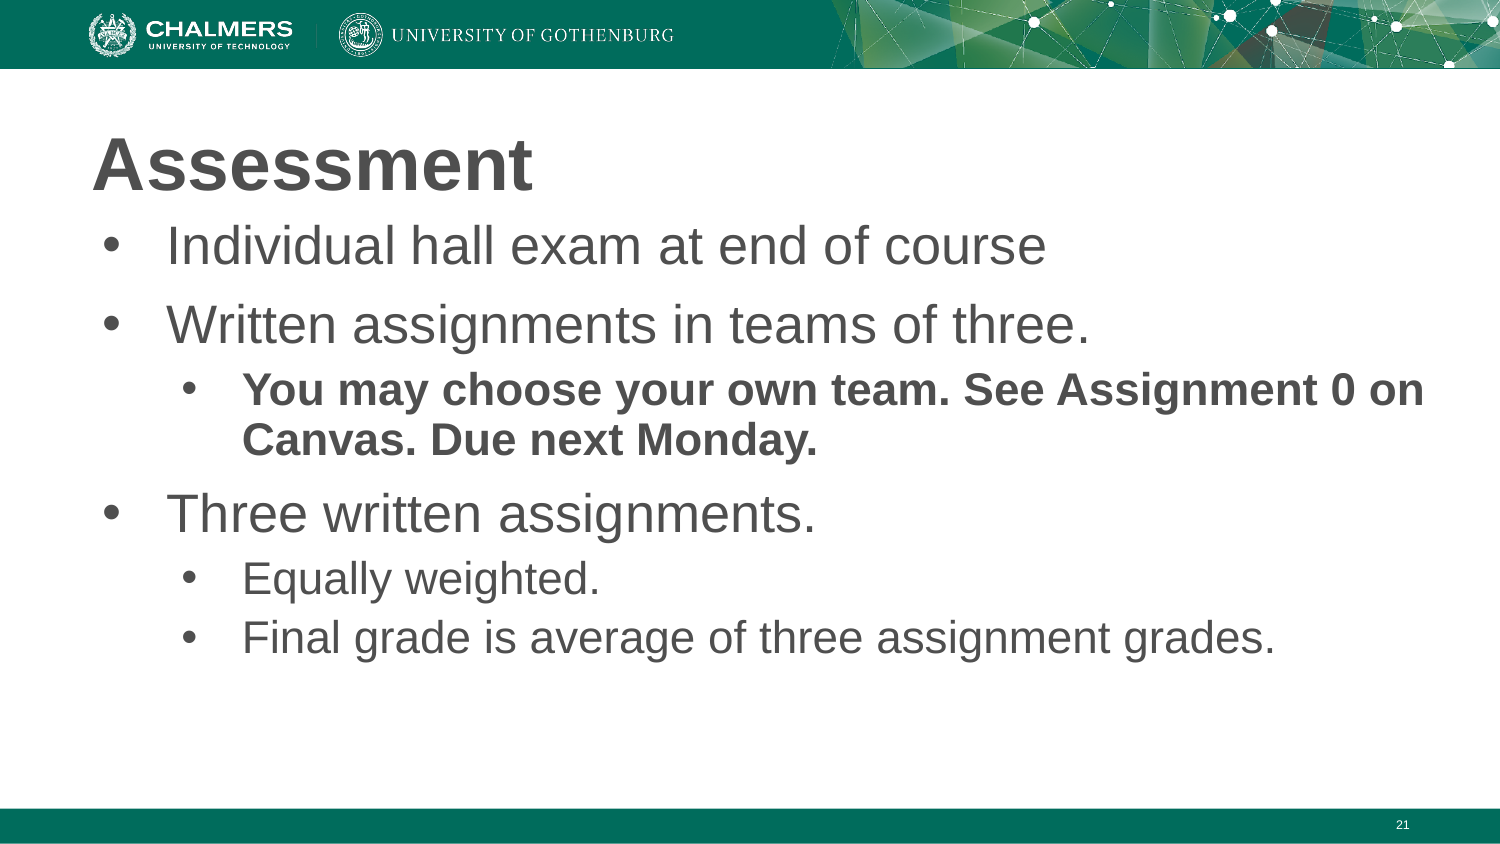

# Assessment
Individual hall exam at end of course
Written assignments in teams of three.
You may choose your own team. See Assignment 0 on Canvas. Due next Monday.
Three written assignments.
Equally weighted.
Final grade is average of three assignment grades.
21